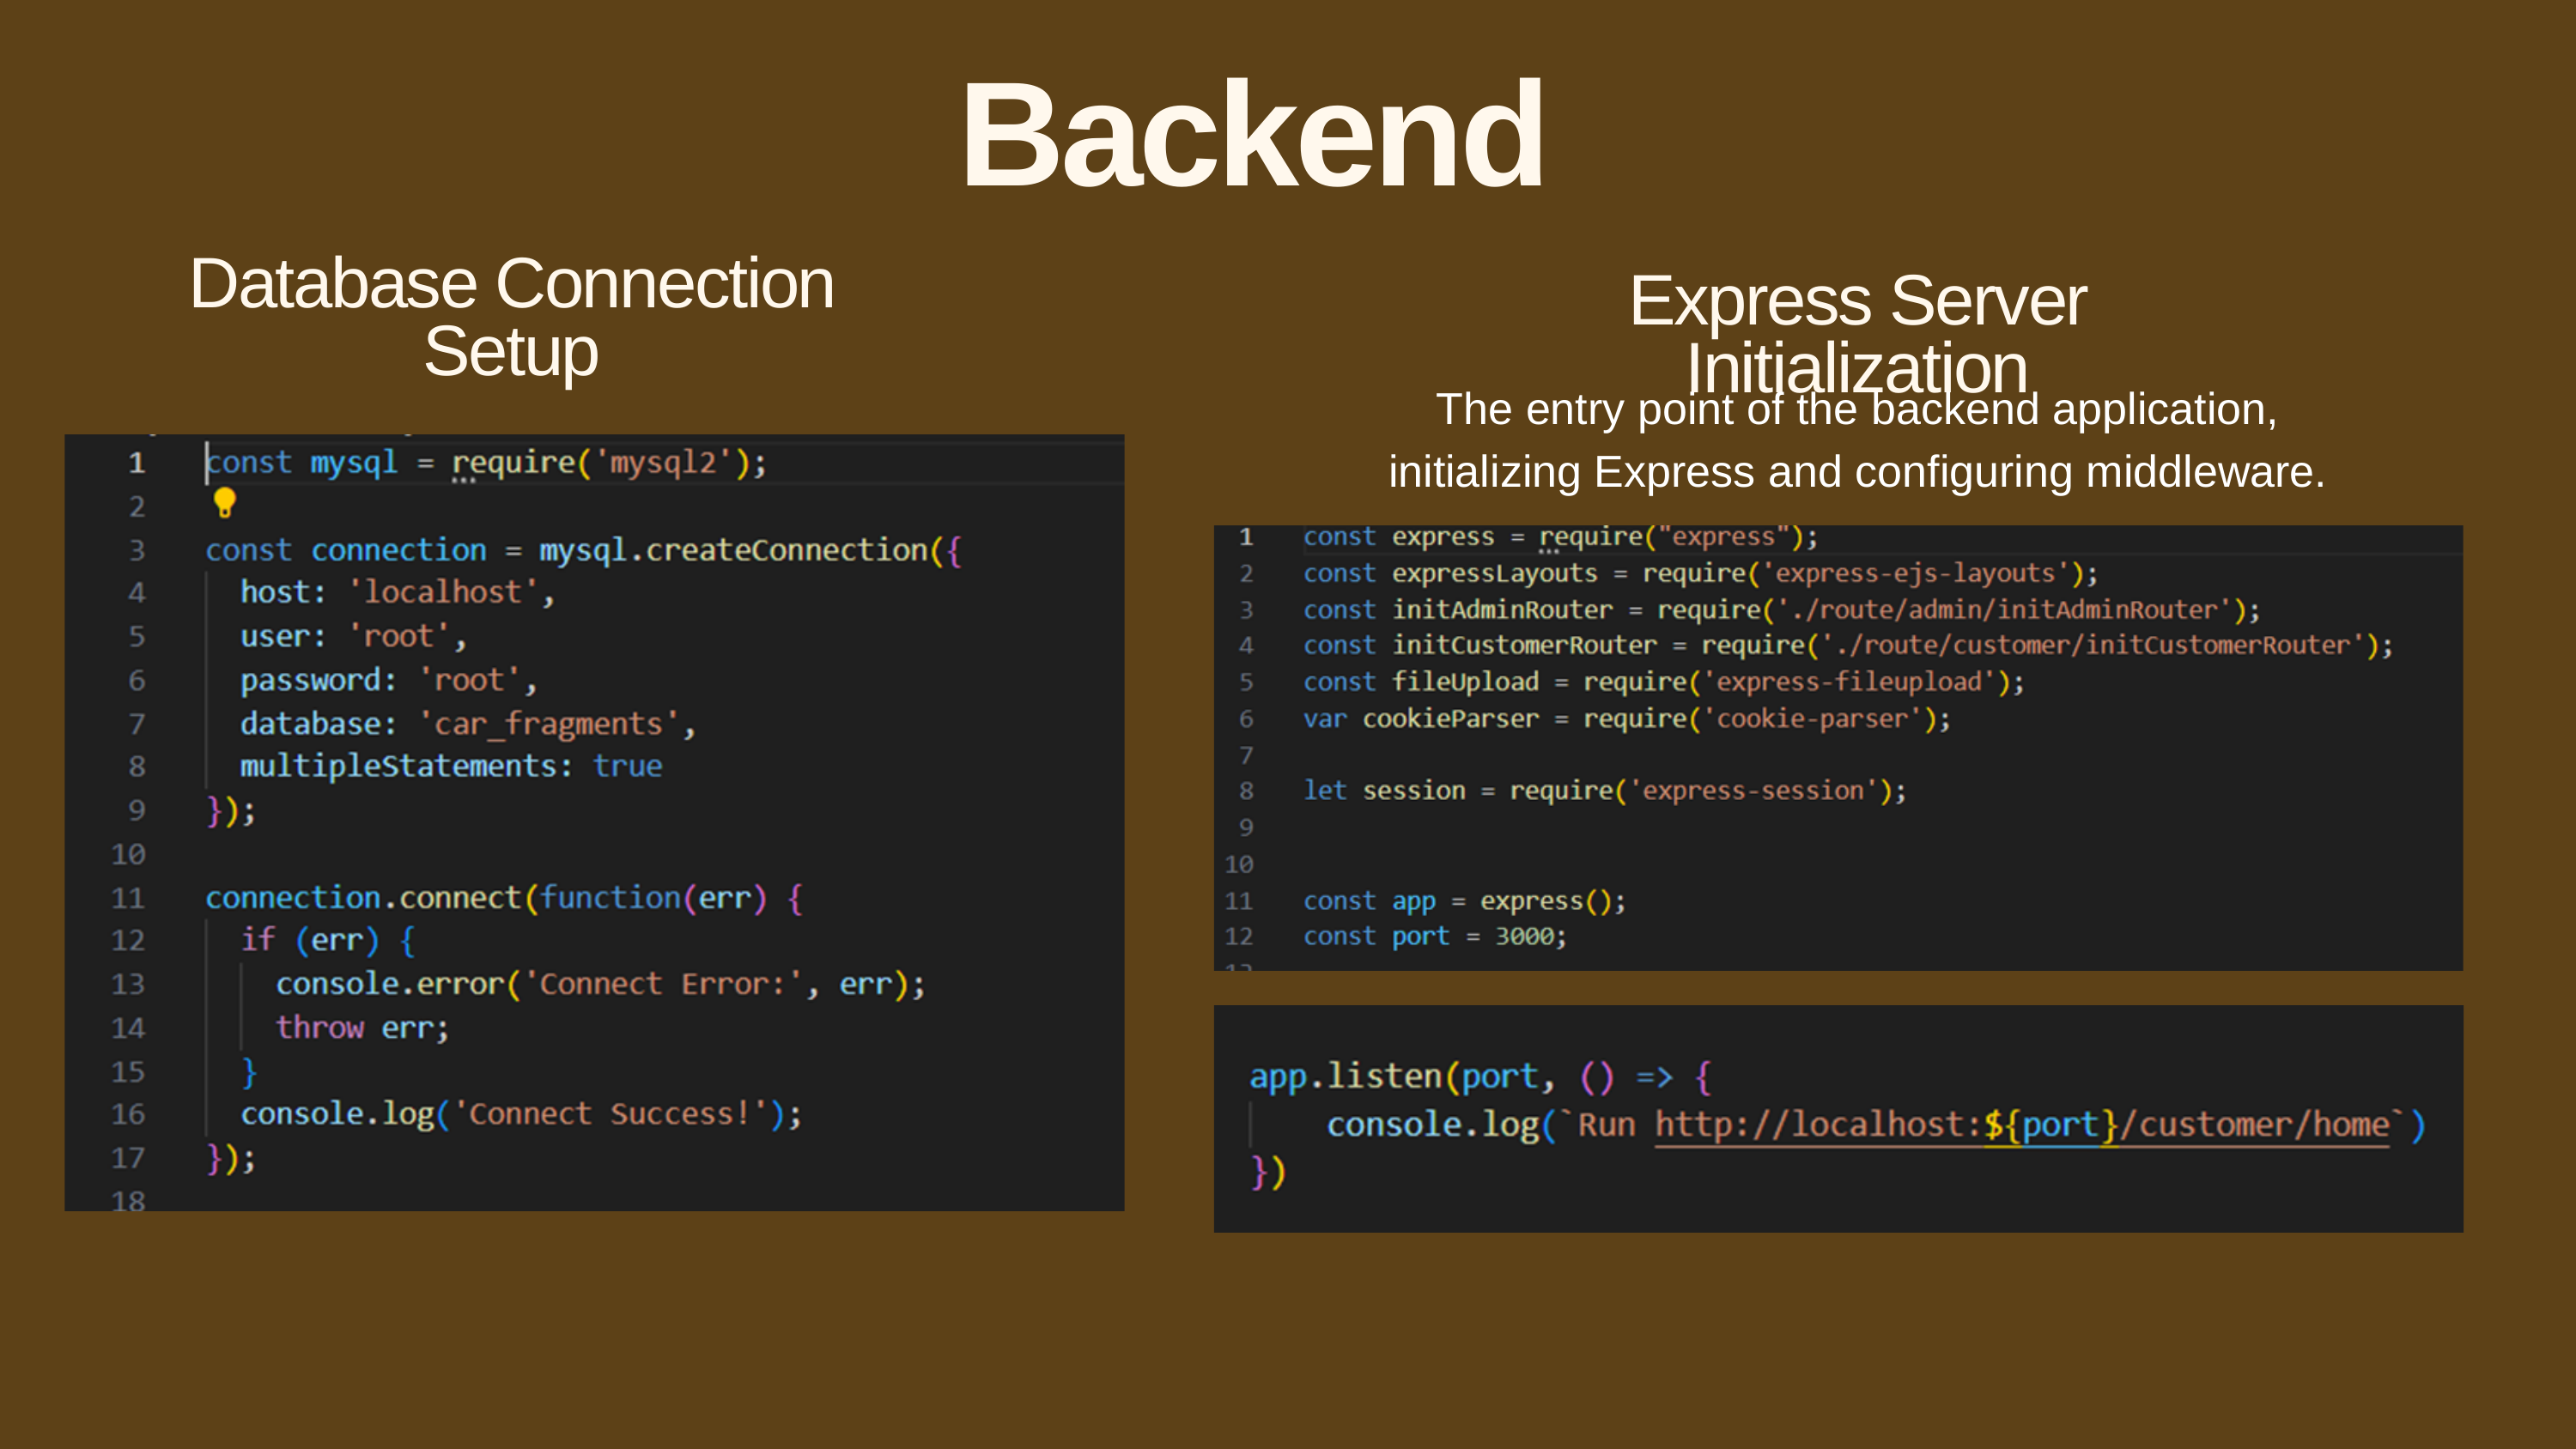

Backend
Database Connection Setup
Express Server Initialization
The entry point of the backend application, initializing Express and configuring middleware.